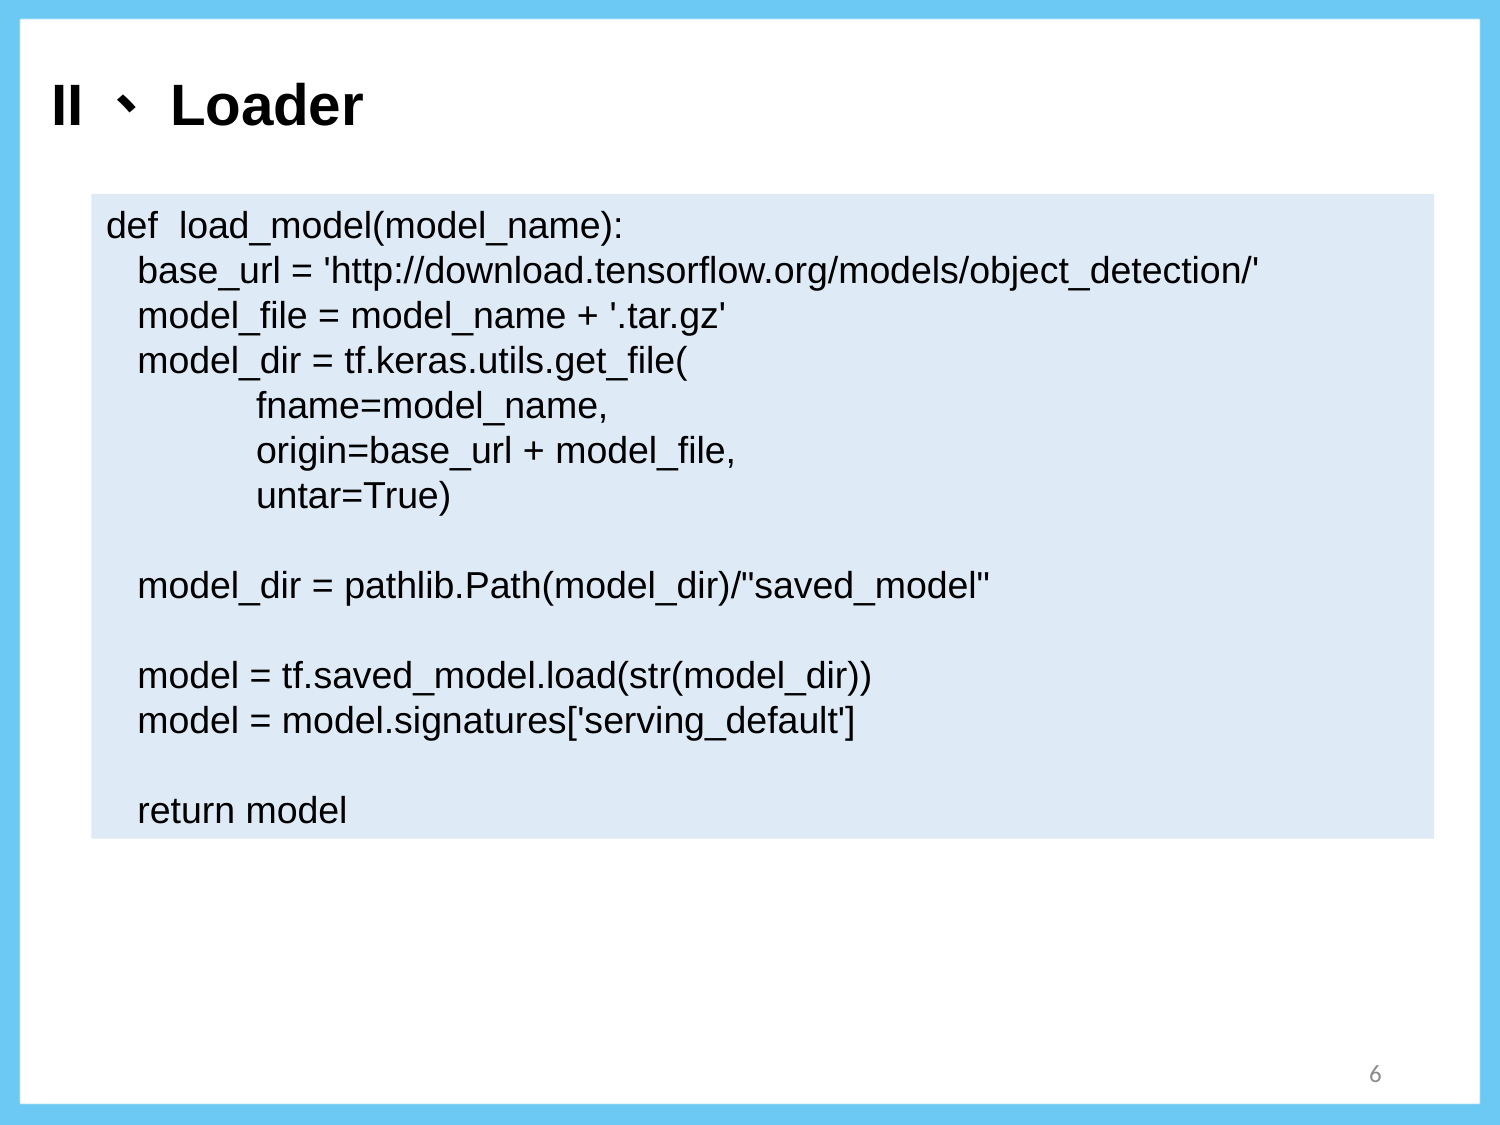

II、Loader
def  load_model(model_name):
   base_url = 'http://download.tensorflow.org/models/object_detection/'
   model_file = model_name + '.tar.gz'
   model_dir = tf.keras.utils.get_file(
 	fname=model_name,
  	origin=base_url + model_file,
    	untar=True)
   model_dir = pathlib.Path(model_dir)/"saved_model"
   model = tf.saved_model.load(str(model_dir))
   model = model.signatures['serving_default']
   return model
6